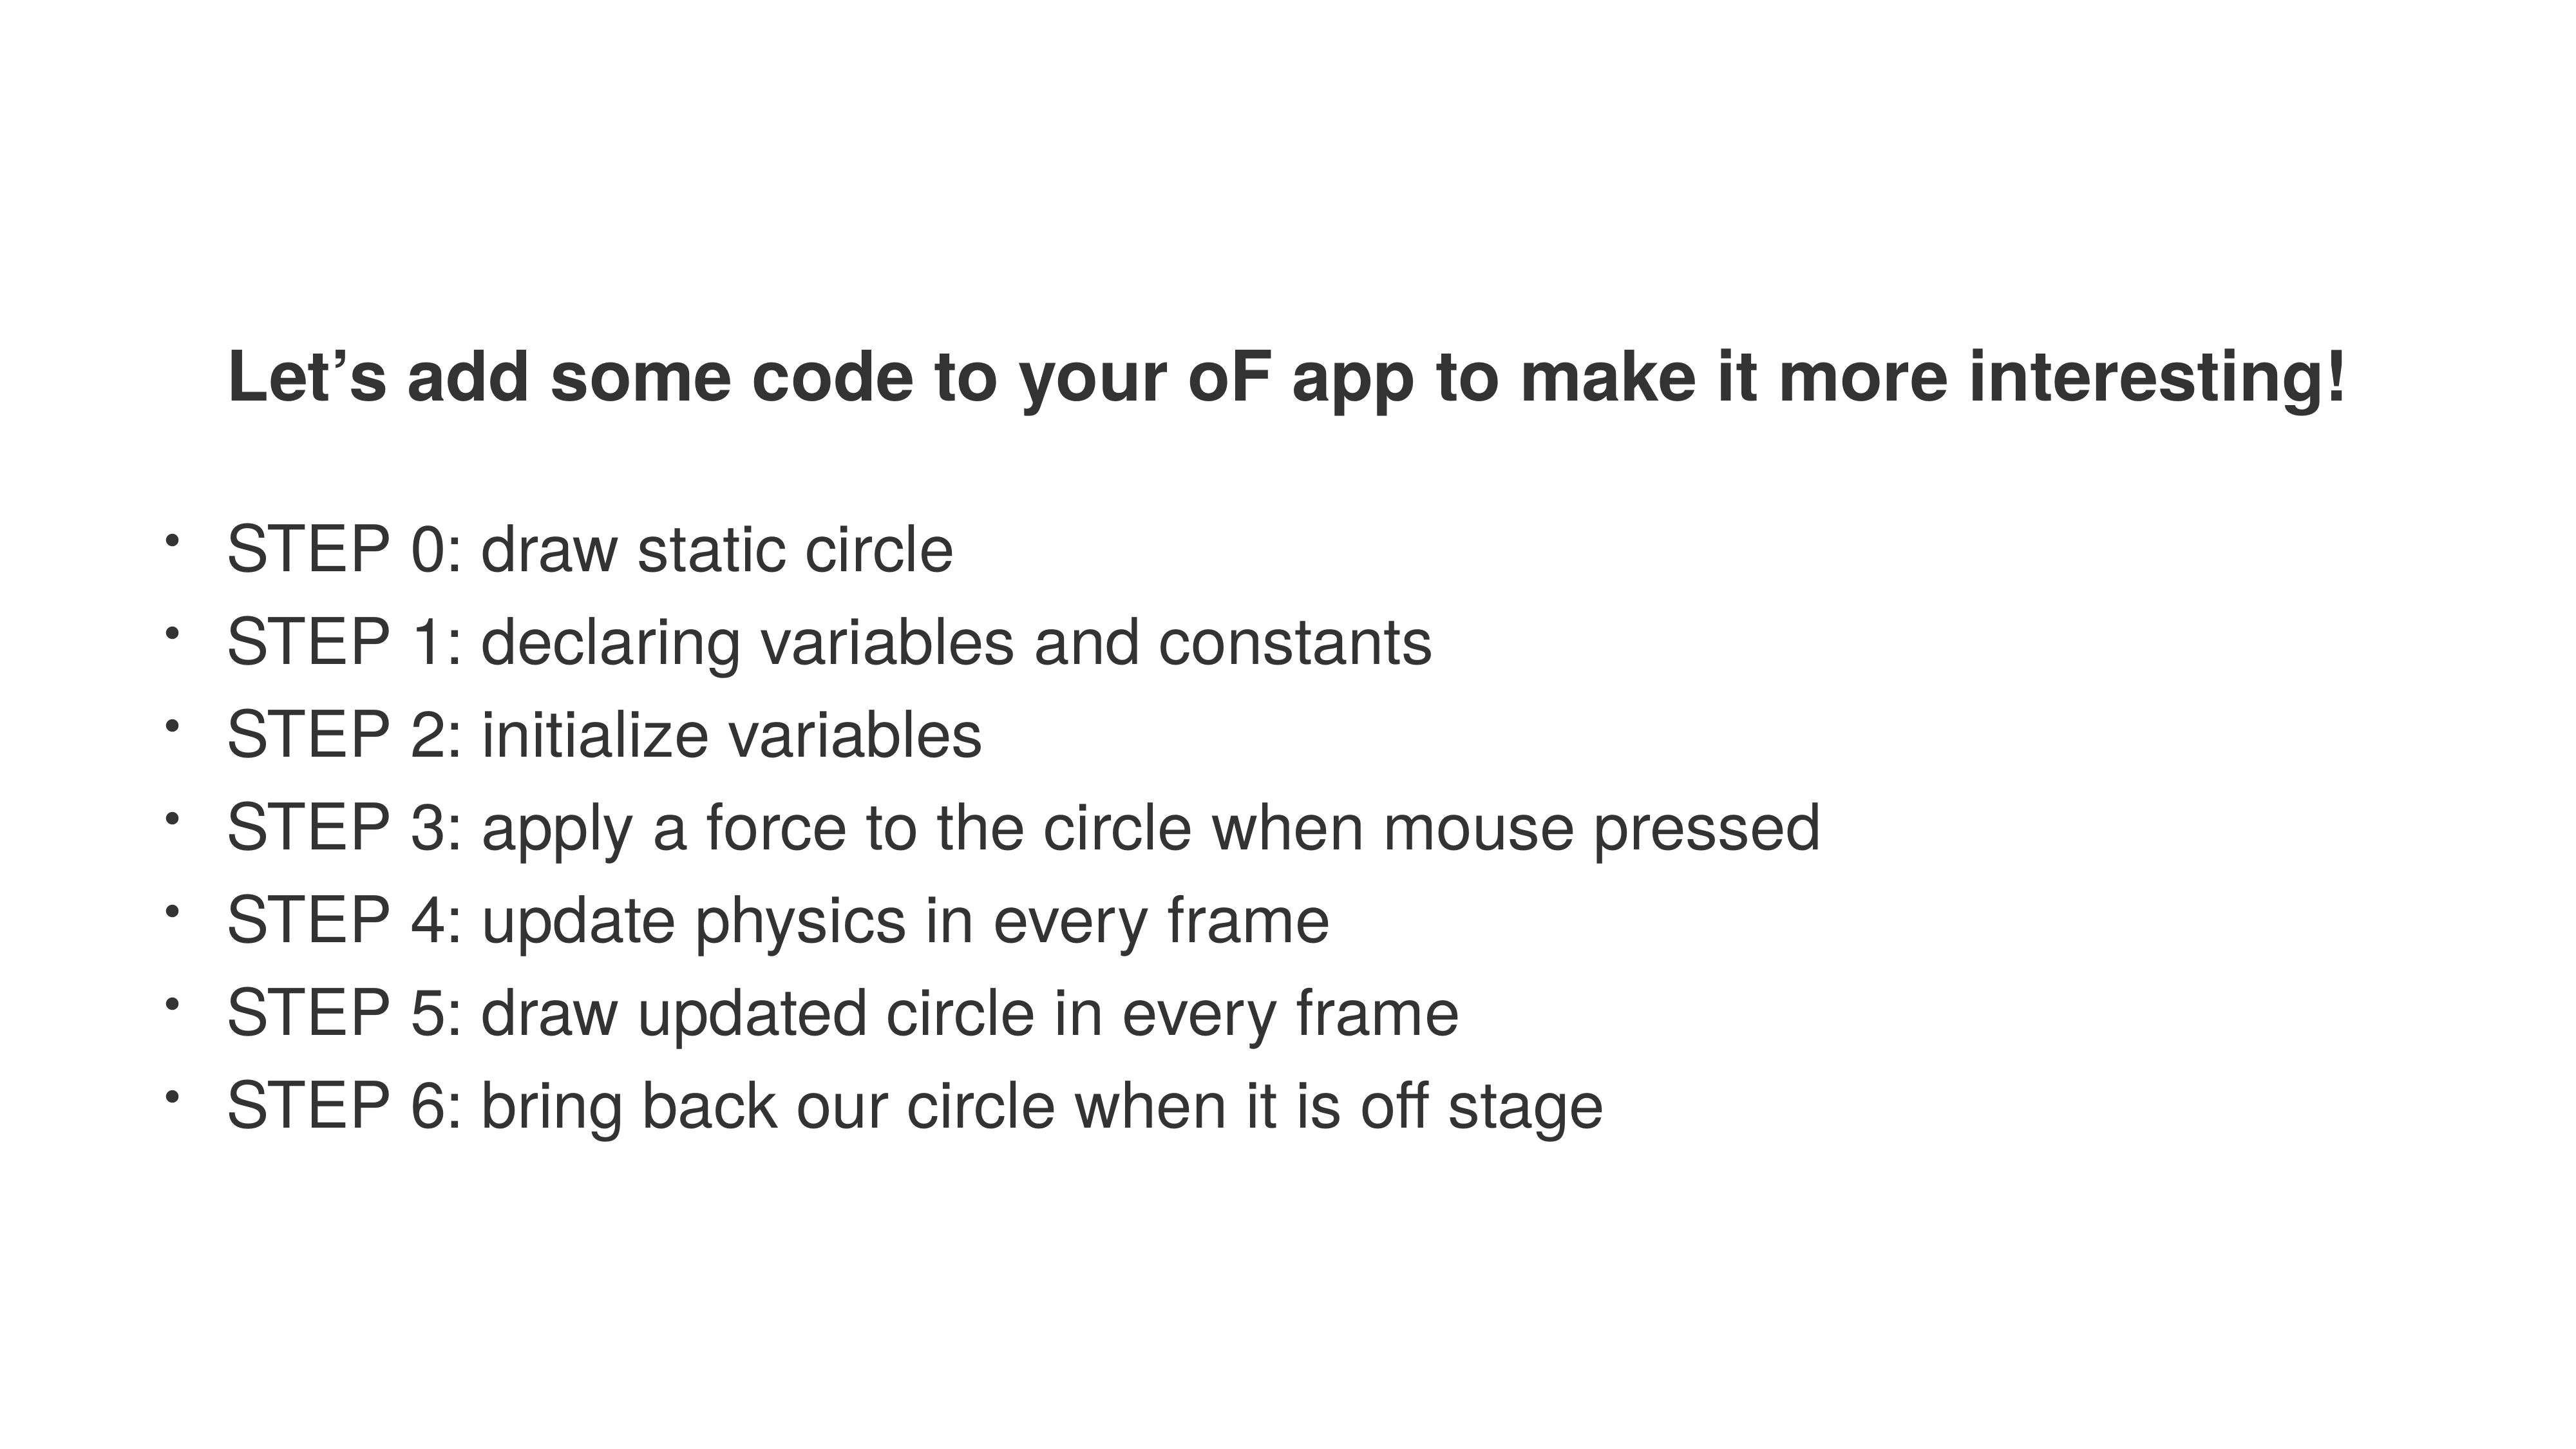

Let’s add some code to your oF app to make it more interesting!

STEP 0: draw static circle
STEP 1: declaring variables and constants
STEP 2: initialize variables
STEP 3: apply a force to the circle when mouse pressed
STEP 4: update physics in every frame
STEP 5: draw updated circle in every frame
STEP 6: bring back our circle when it is off stage